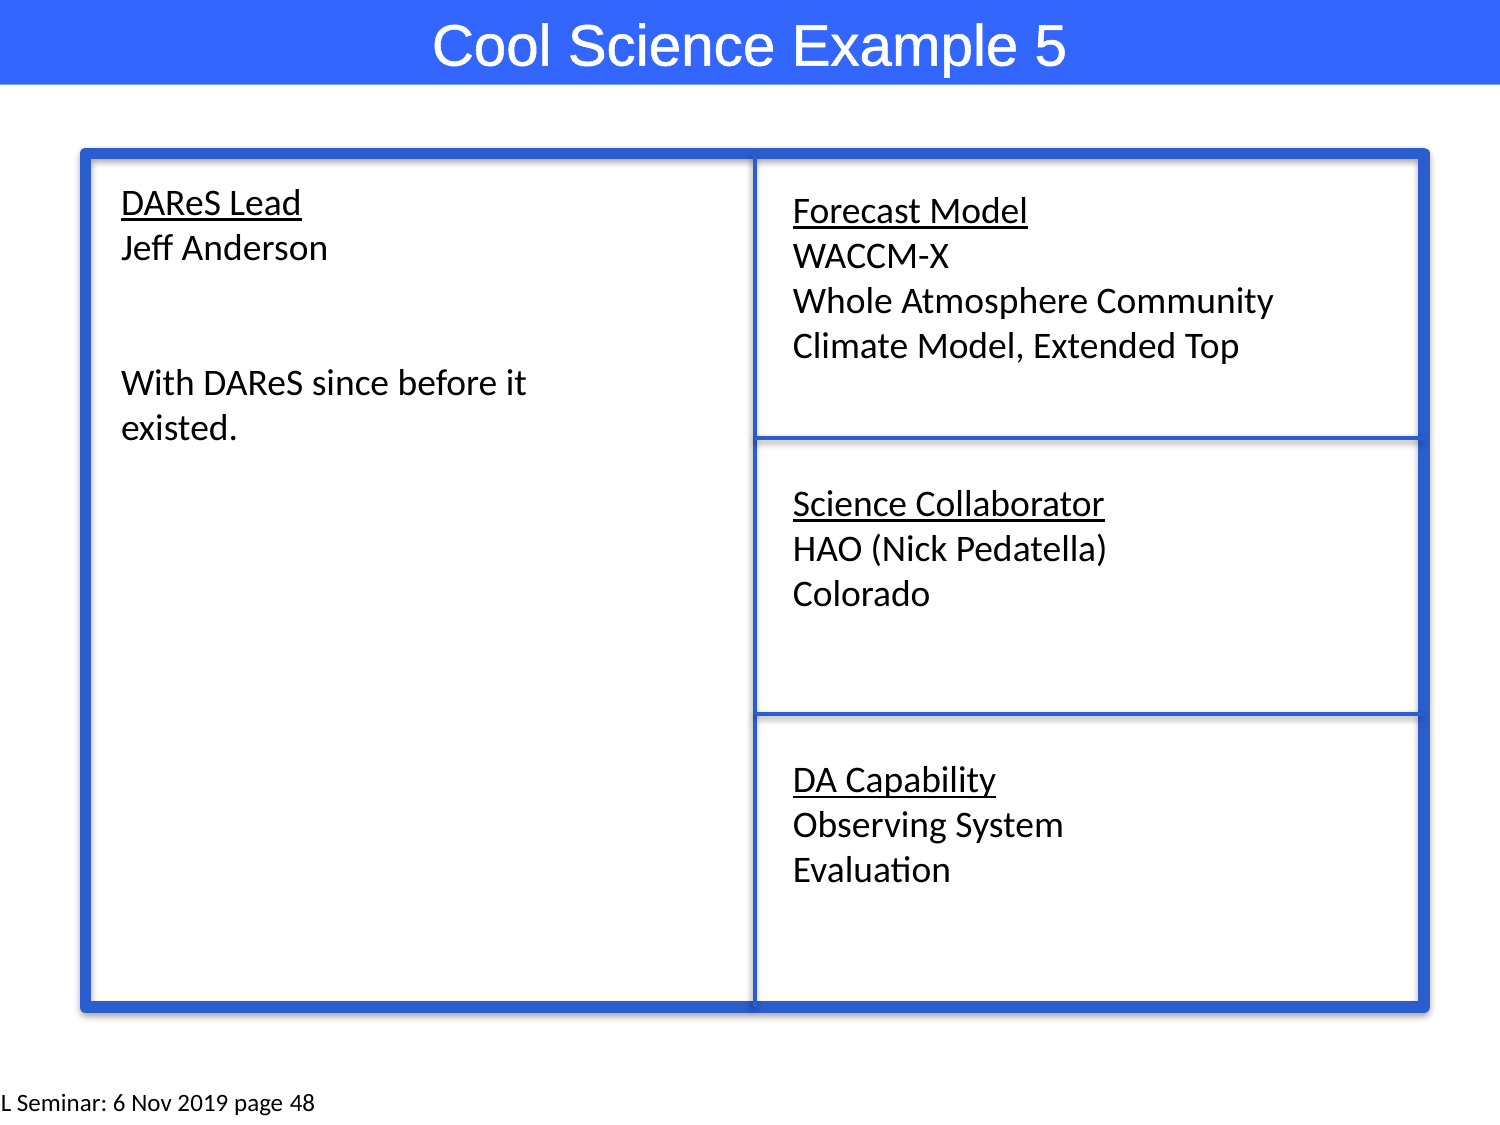

Cool Science Example 5

DAReS Lead
Jeff Anderson

With DAReS since before it existed.

Forecast Model
WACCM-X
Whole Atmosphere Community Climate Model, Extended Top
Science Collaborator
HAO (Nick Pedatella)
Colorado
DA Capability
Observing System Evaluation
CISL Seminar: 6 Nov 2019 page 48